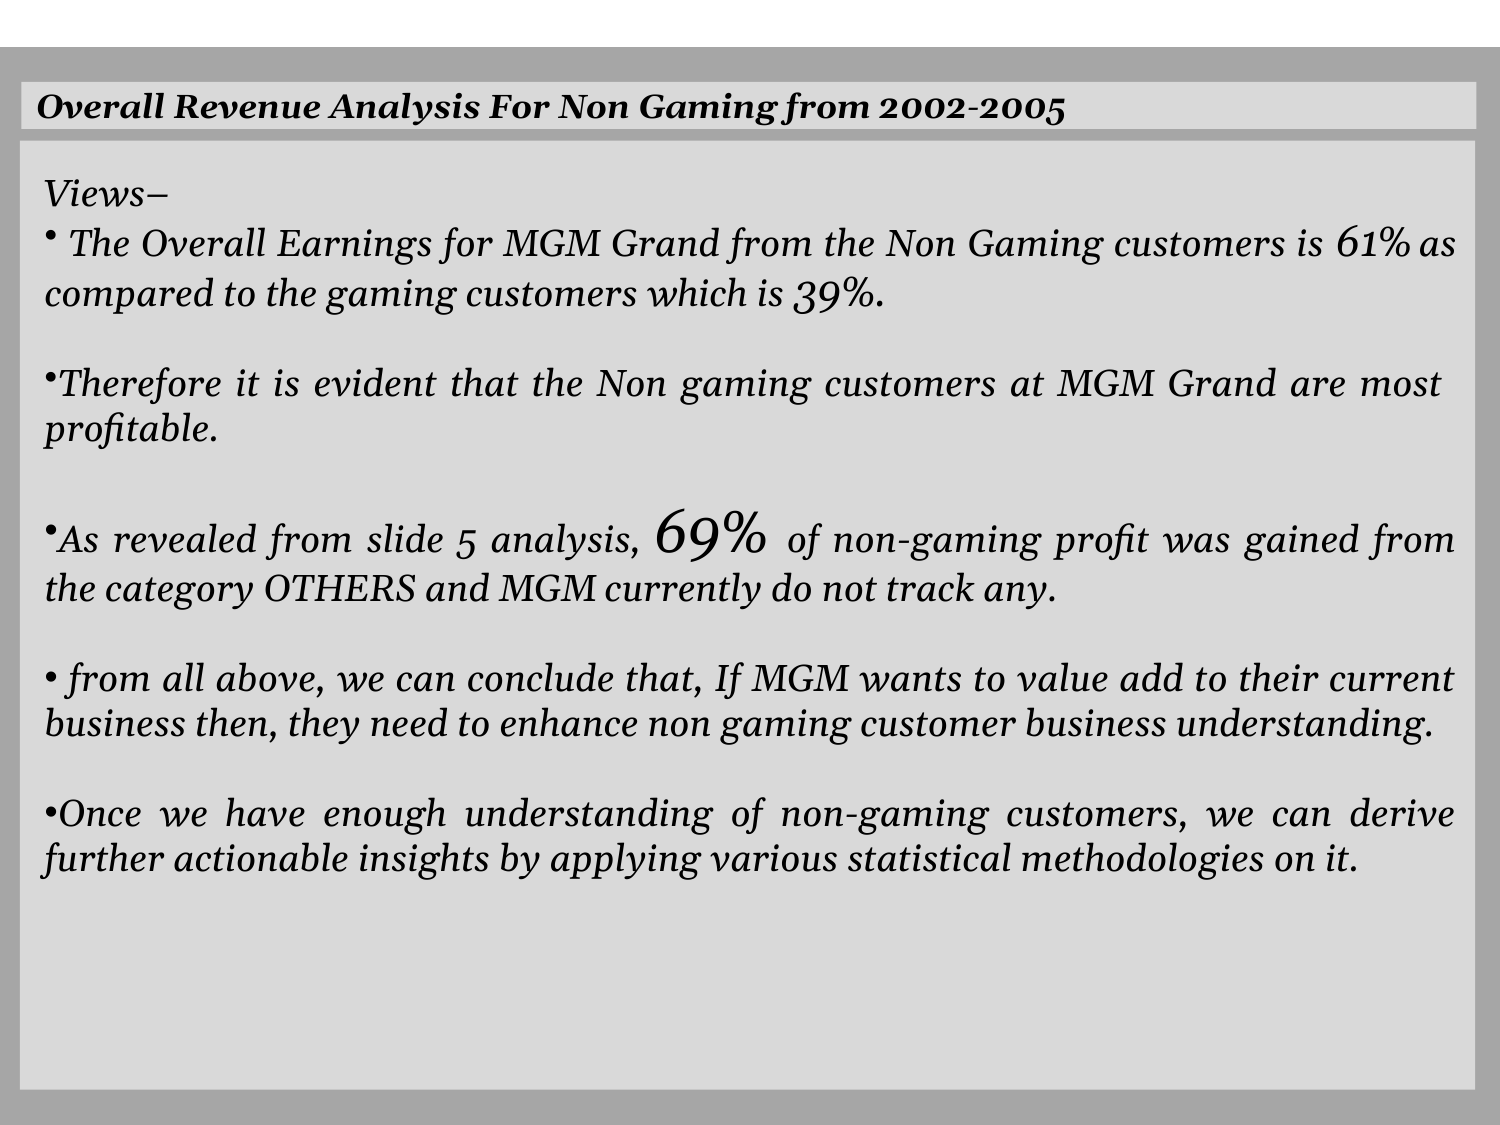

Overall Revenue Analysis For Non Gaming from 2002-2005

Views–
 The Overall Earnings for MGM Grand from the Non Gaming customers is 61% as compared to the gaming customers which is 39%.

Therefore it is evident that the Non gaming customers at MGM Grand are most  profitable.

As revealed from slide 5 analysis, 69% of non-gaming profit was gained from the category OTHERS and MGM currently do not track any.

 from all above, we can conclude that, If MGM wants to value add to their current business then, they need to enhance non gaming customer business understanding.

Once we have enough understanding of non-gaming customers, we can derive further actionable insights by applying various statistical methodologies on it.